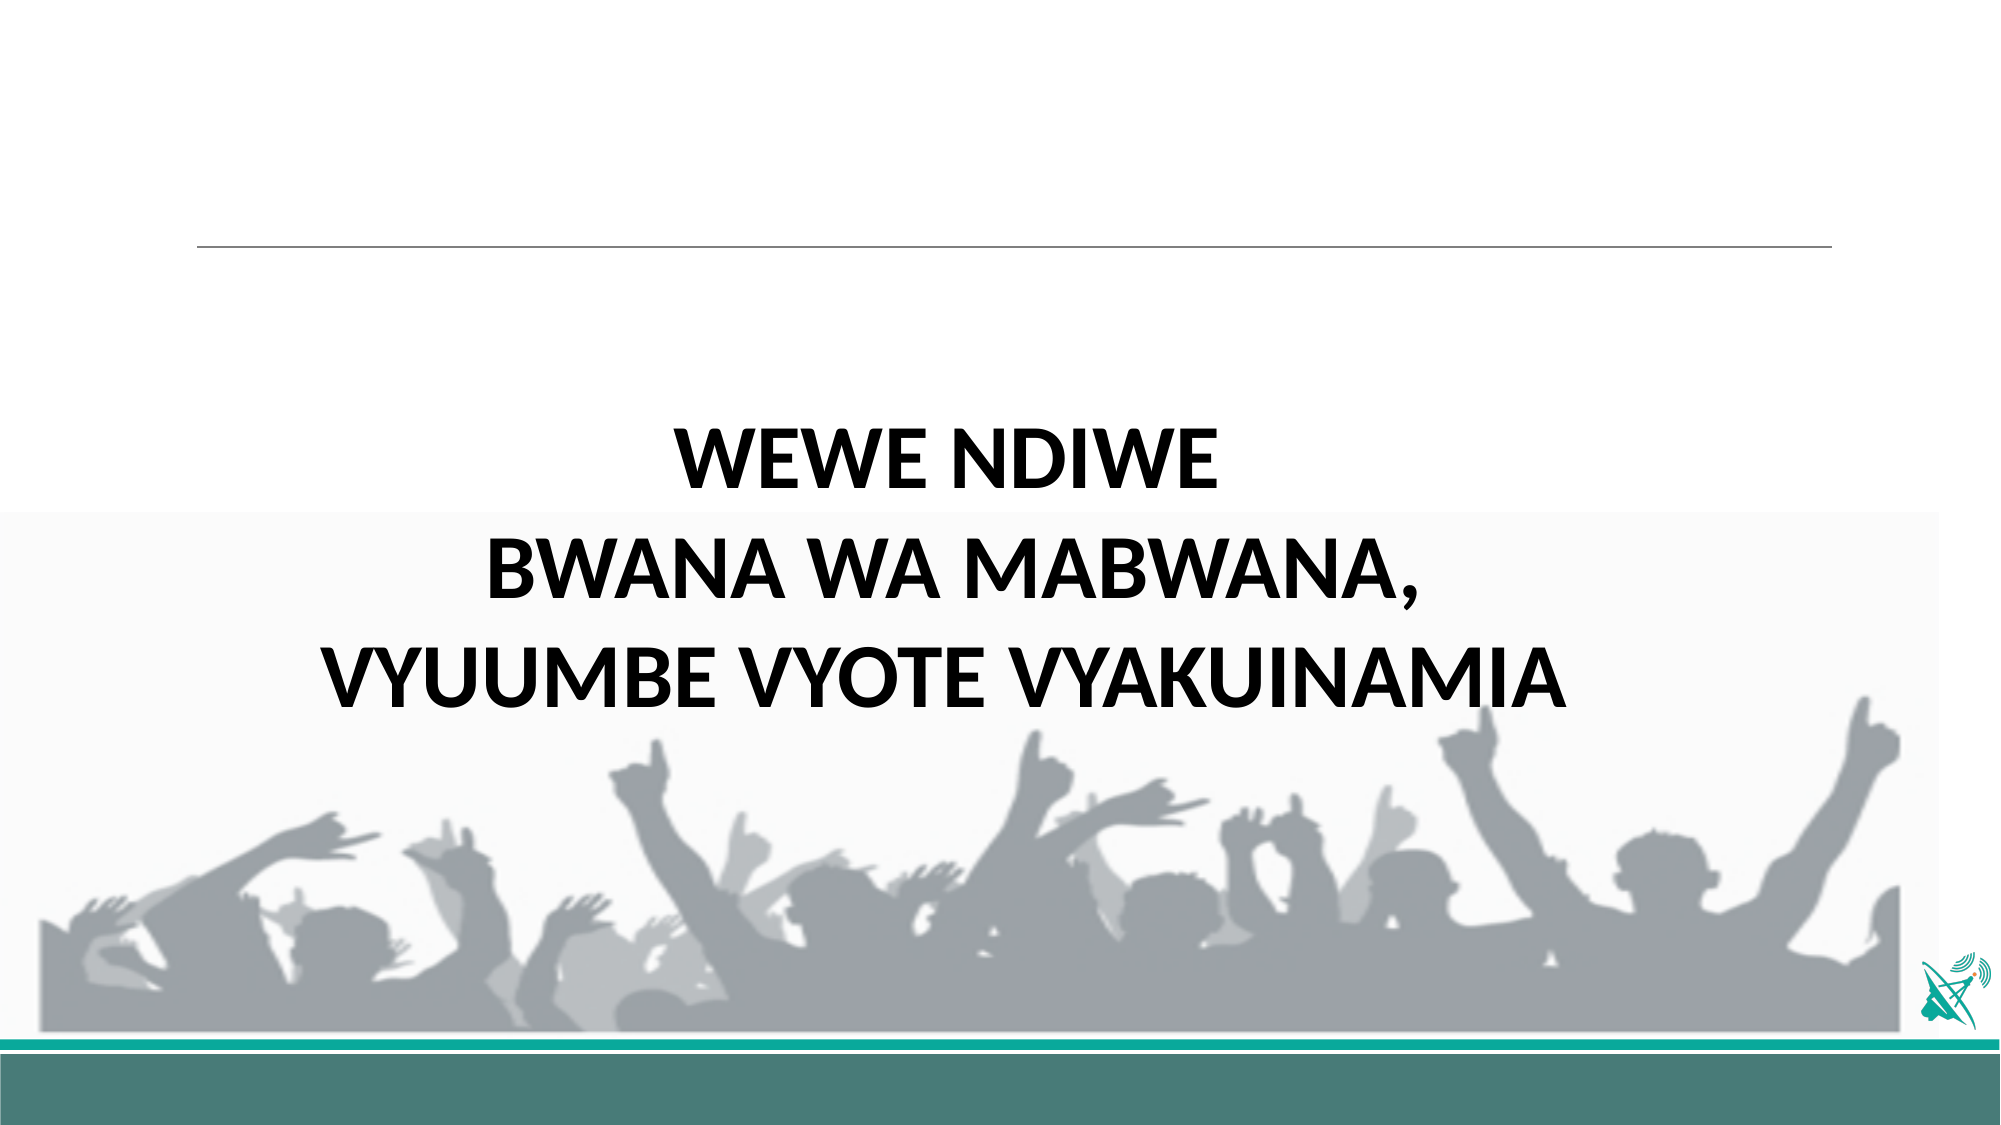

WEWE NDIWE
 BWANA WA MABWANA,
VYUUMBE VYOTE VYAKUINAMIA